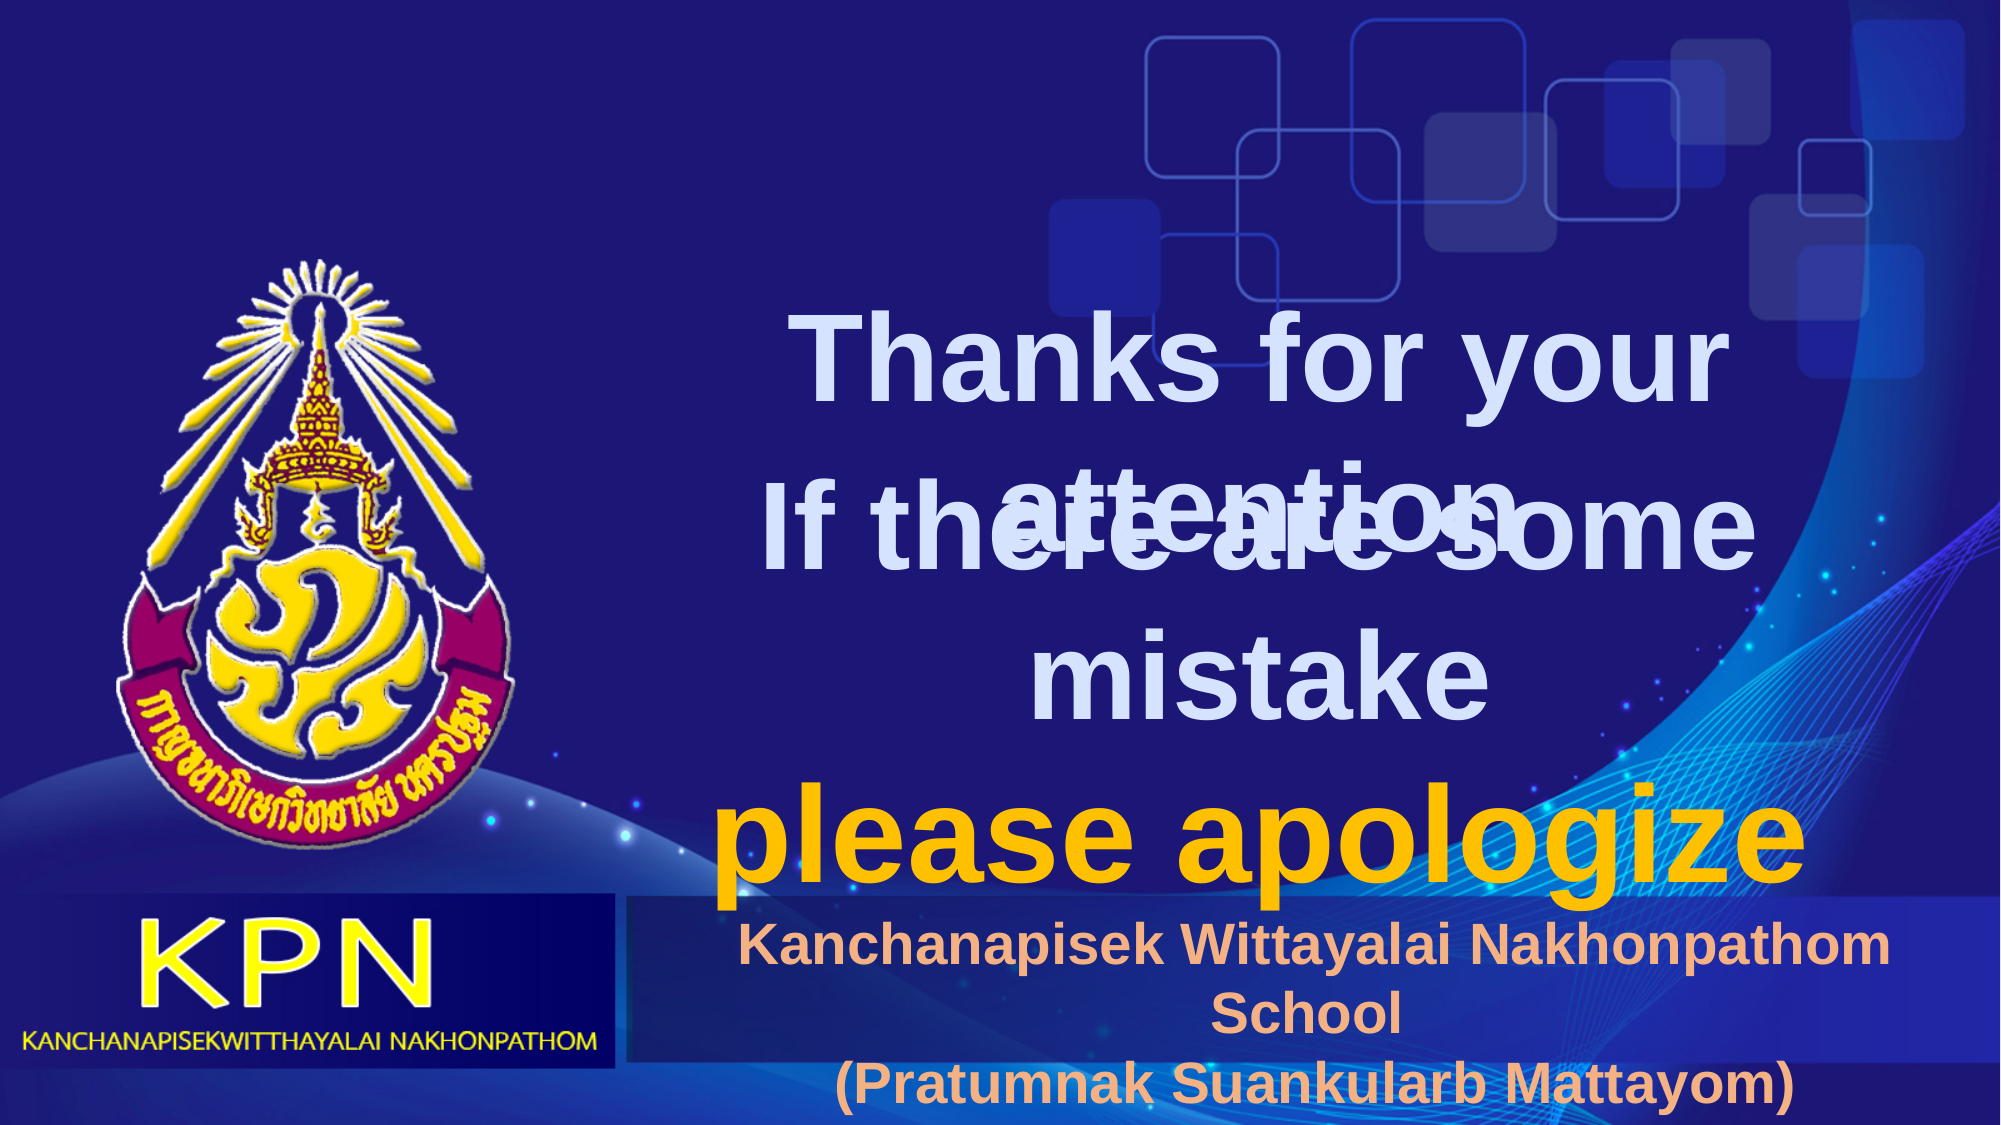

Thanks for your attention
If there are some mistake
please apologize
Kanchanapisek Wittayalai Nakhonpathom School
(Pratumnak Suankularb Mattayom)